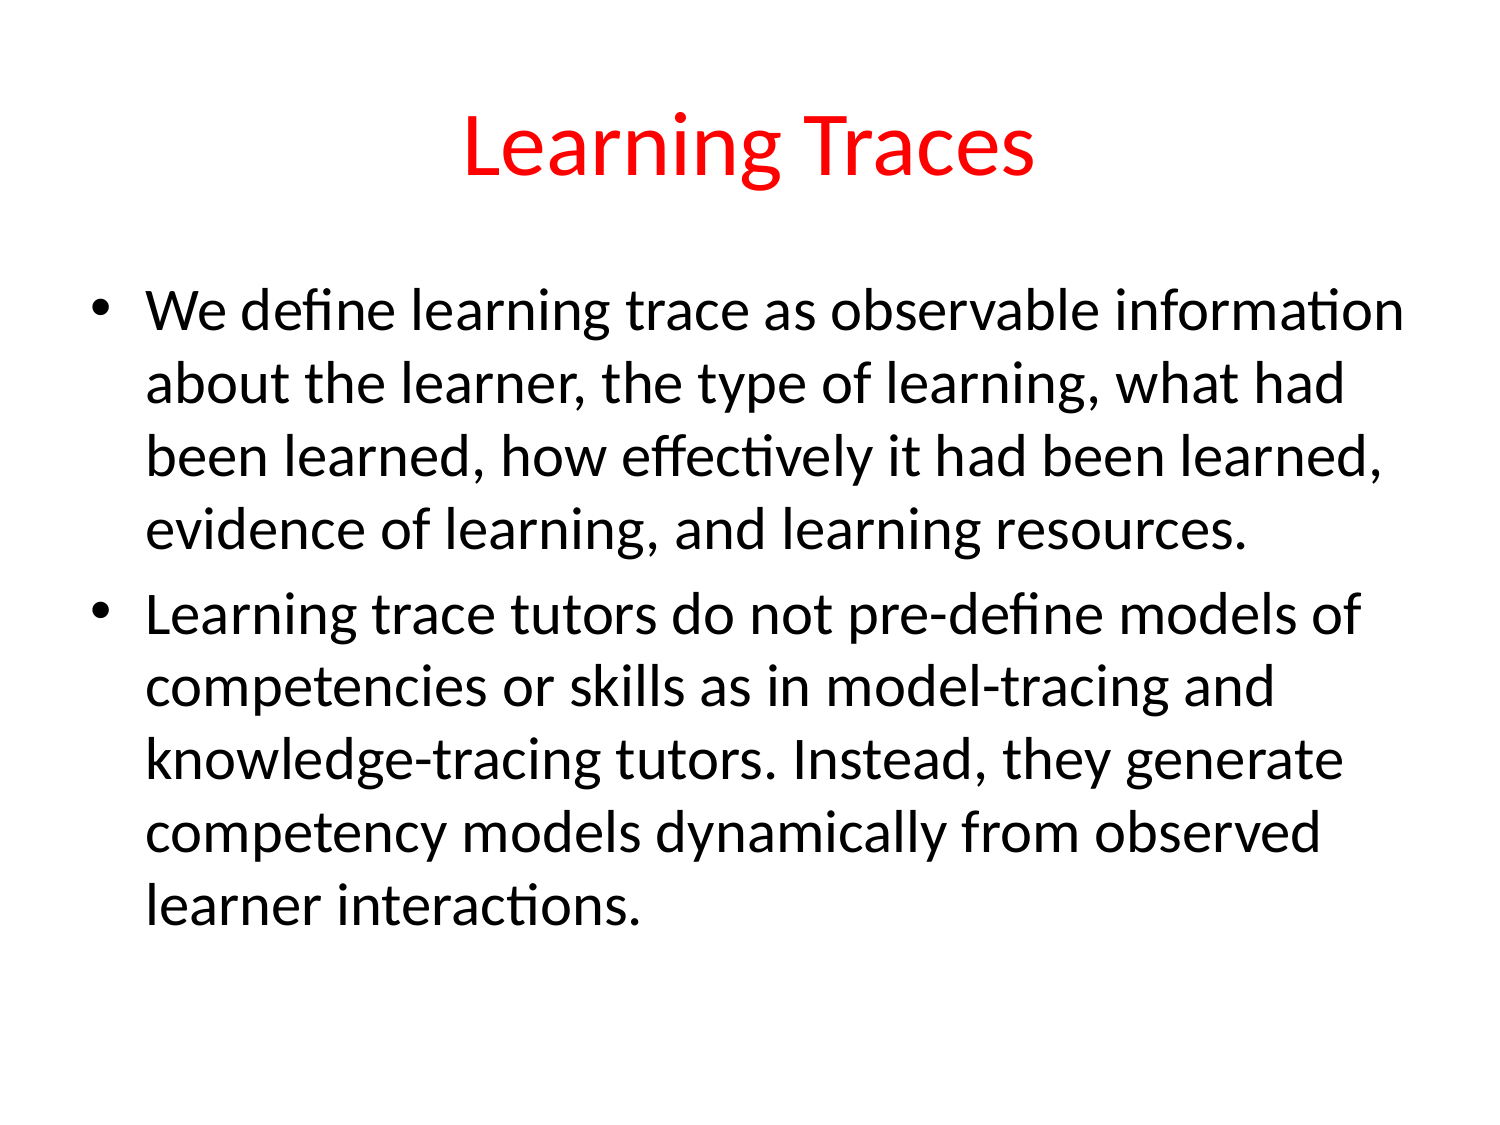

# Learning Traces
We define learning trace as observable information about the learner, the type of learning, what had been learned, how effectively it had been learned, evidence of learning, and learning resources.
Learning trace tutors do not pre-define models of competencies or skills as in model-tracing and knowledge-tracing tutors. Instead, they generate competency models dynamically from observed learner interactions.